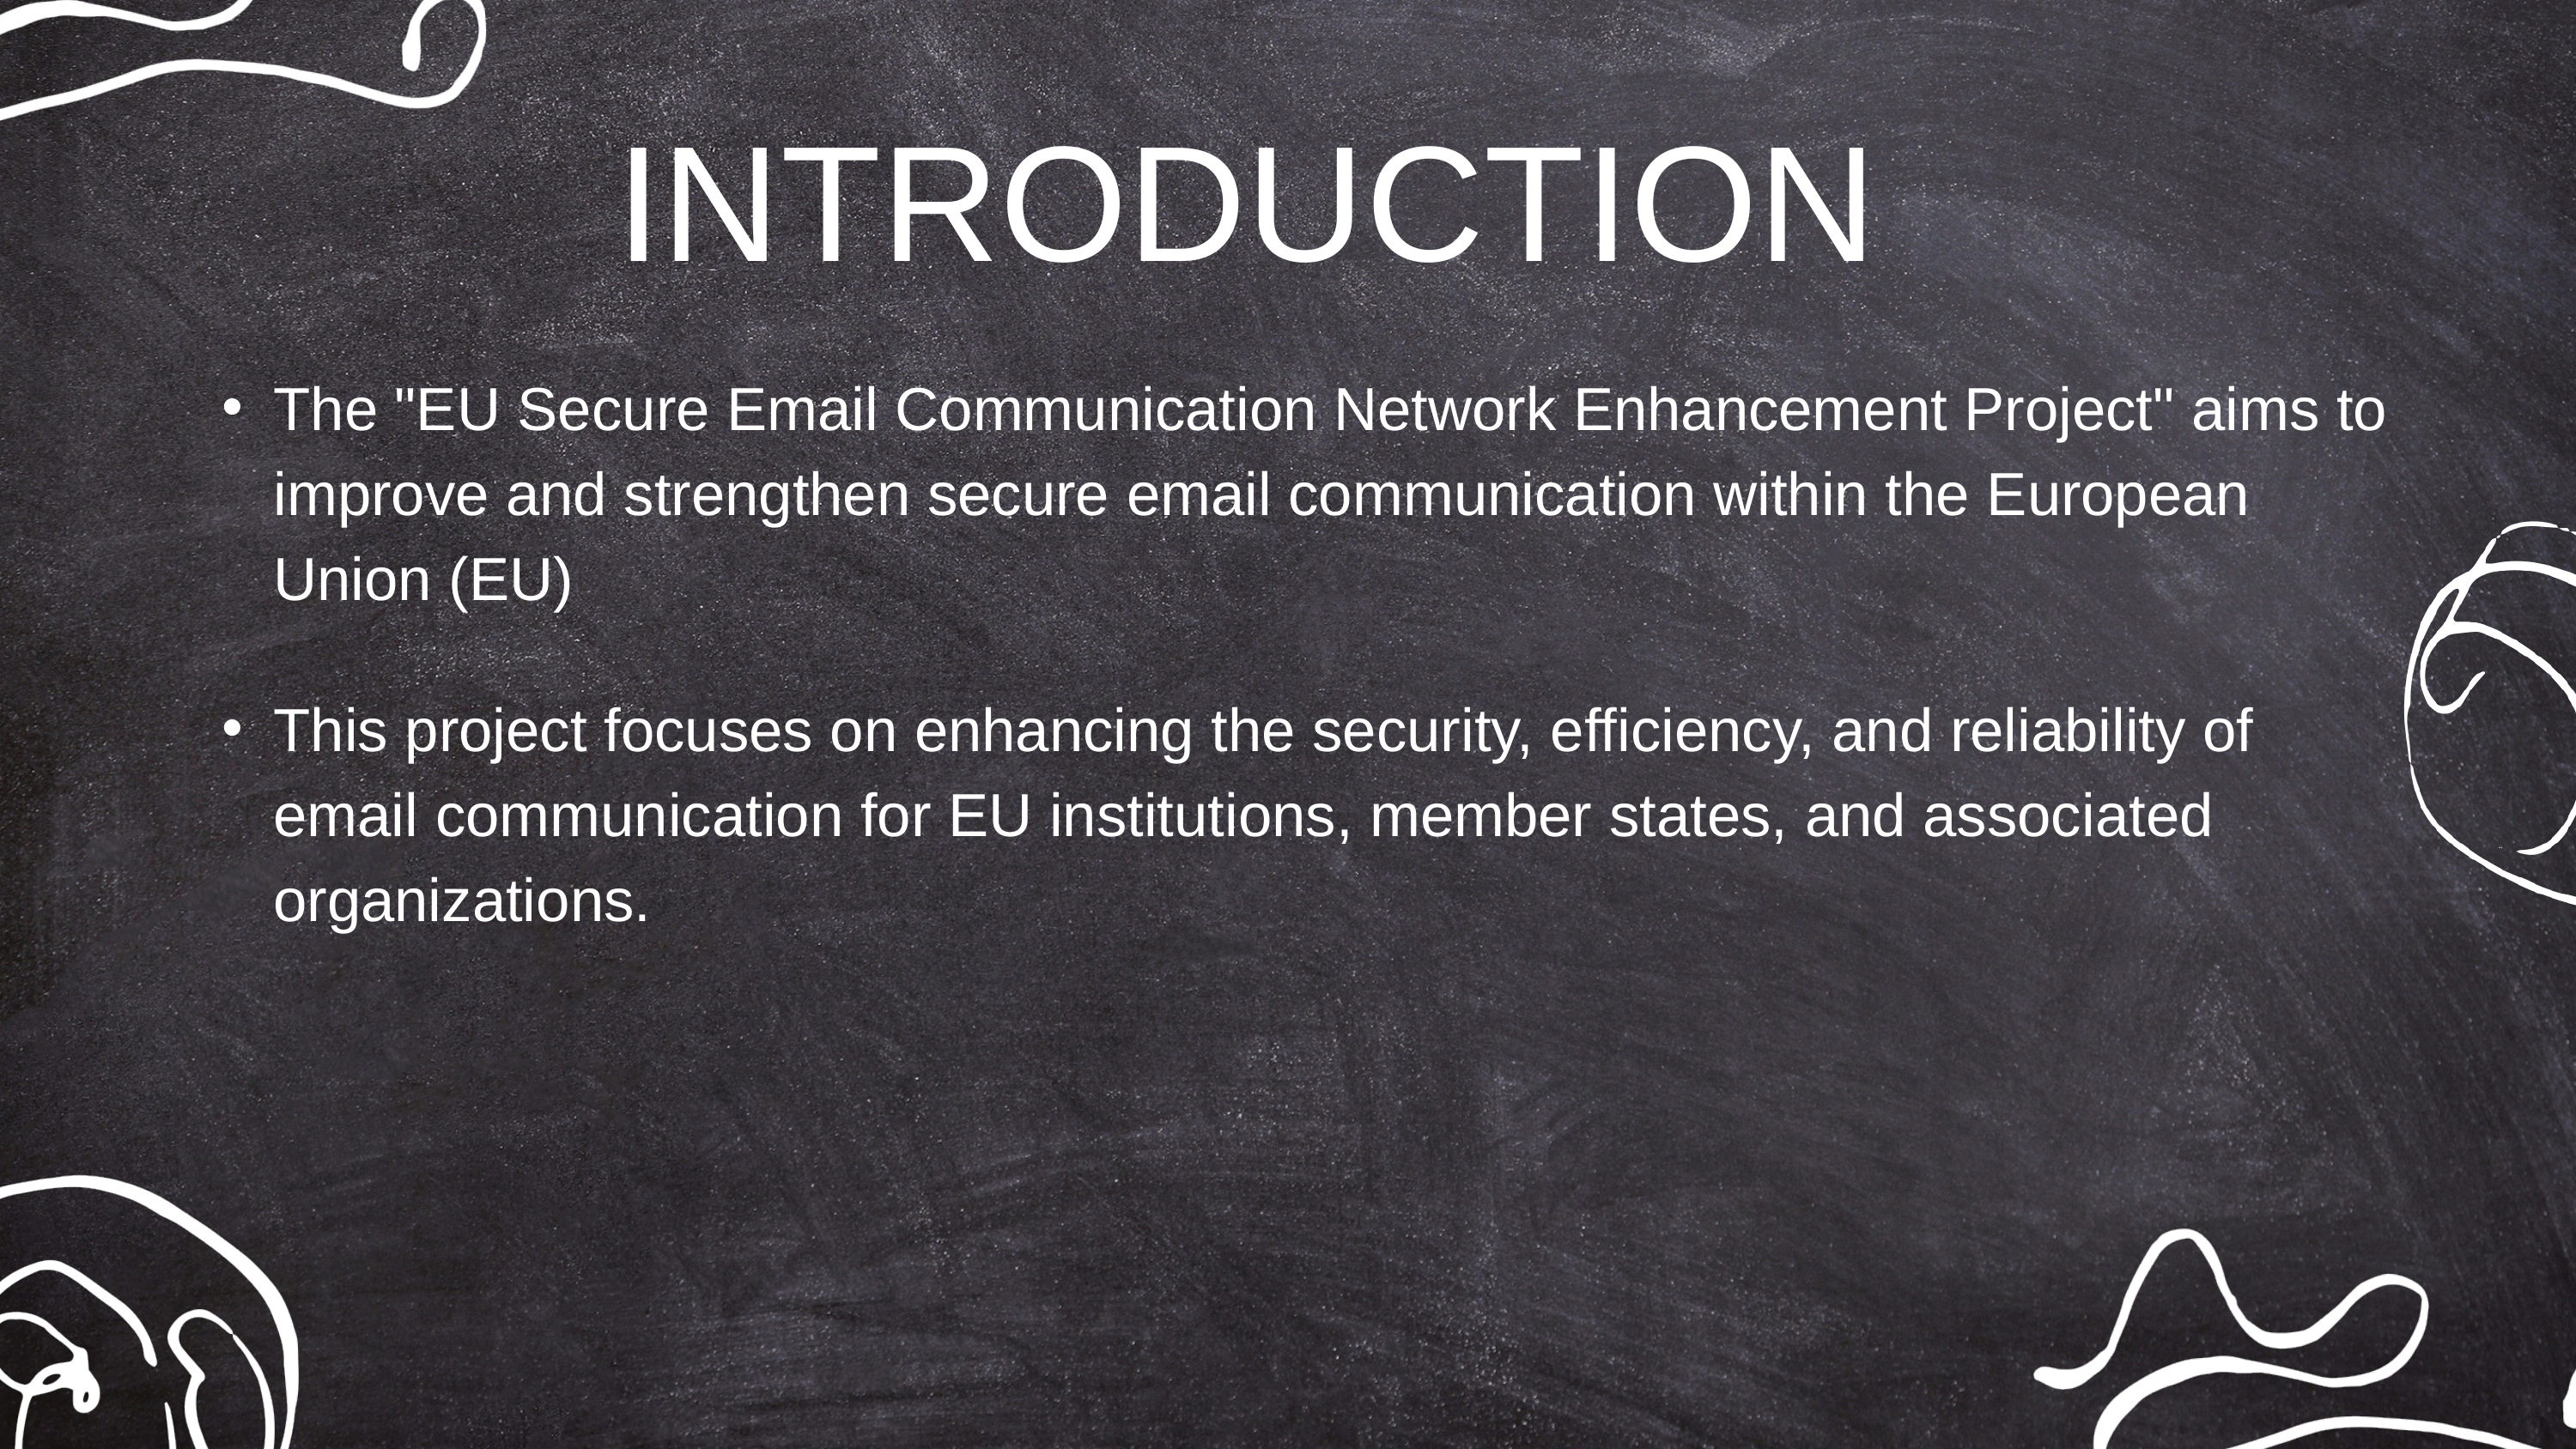

INTRODUCTION
The "EU Secure Email Communication Network Enhancement Project" aims to improve and strengthen secure email communication within the European Union (EU)

This project focuses on enhancing the security, efficiency, and reliability of email communication for EU institutions, member states, and associated organizations.